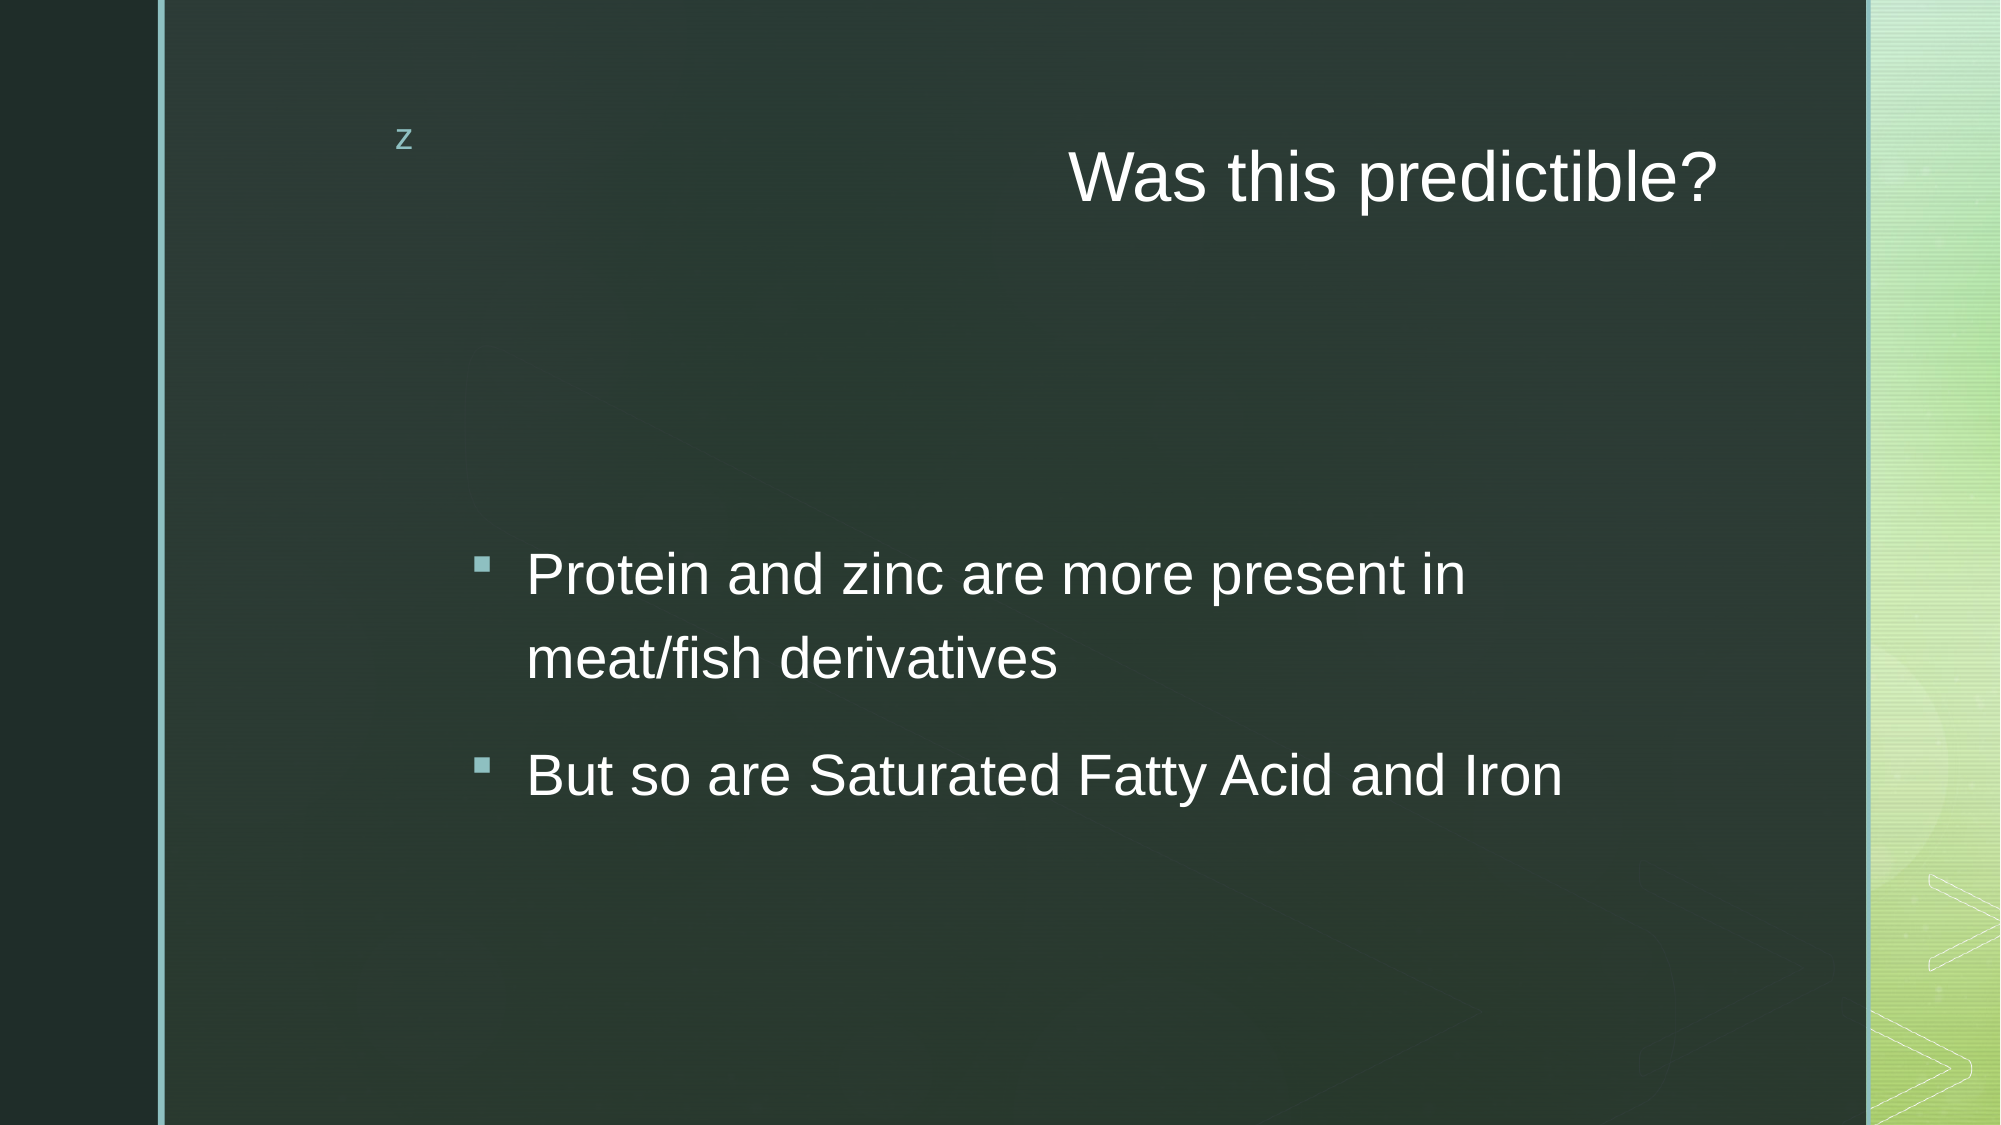

# Was this predictible?
Protein and zinc are more present in meat/fish derivatives
But so are Saturated Fatty Acid and Iron